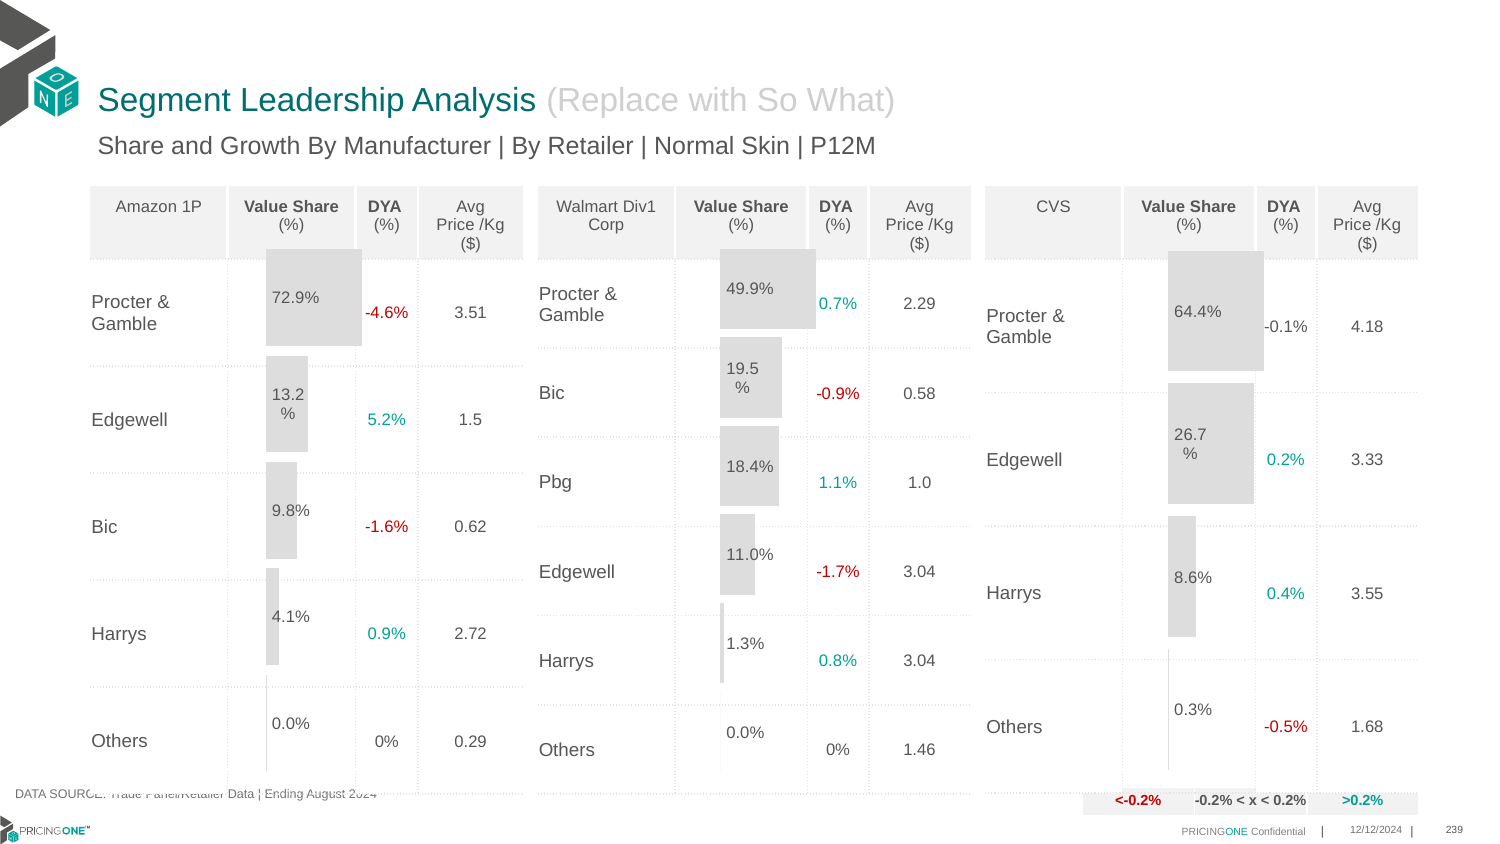

# Segment Leadership Analysis (Replace with So What)
Share and Growth By Manufacturer | By Retailer | Normal Skin | P12M
| Walmart Div1 Corp | Value Share (%) | DYA (%) | Avg Price /Kg ($) |
| --- | --- | --- | --- |
| Procter & Gamble |  | 0.7% | 2.29 |
| Bic |  | -0.9% | 0.58 |
| Pbg |  | 1.1% | 1.0 |
| Edgewell |  | -1.7% | 3.04 |
| Harrys |  | 0.8% | 3.04 |
| Others |  | 0% | 1.46 |
| Amazon 1P | Value Share (%) | DYA (%) | Avg Price /Kg ($) |
| --- | --- | --- | --- |
| Procter & Gamble |  | -4.6% | 3.51 |
| Edgewell |  | 5.2% | 1.5 |
| Bic |  | -1.6% | 0.62 |
| Harrys |  | 0.9% | 2.72 |
| Others |  | 0% | 0.29 |
| CVS | Value Share (%) | DYA (%) | Avg Price /Kg ($) |
| --- | --- | --- | --- |
| Procter & Gamble |  | -0.1% | 4.18 |
| Edgewell |  | 0.2% | 3.33 |
| Harrys |  | 0.4% | 3.55 |
| Others |  | -0.5% | 1.68 |

### Chart

| Category | Amazon 1P | Normal Skin |
|---|---|
| None | 0.7293538173041563 |

### Chart

| Category | Walmart Div1 Corp | Normal Skin |
|---|---|
| None | 0.4986392650886988 |

### Chart

| Category | CVS | Normal Skin |
|---|---|
| None | 0.6436289948126708 |
DATA SOURCE: Trade Panel/Retailer Data | Ending August 2024
| <-0.2% | -0.2% < x < 0.2% | >0.2% |
| --- | --- | --- |

12/12/2024
239